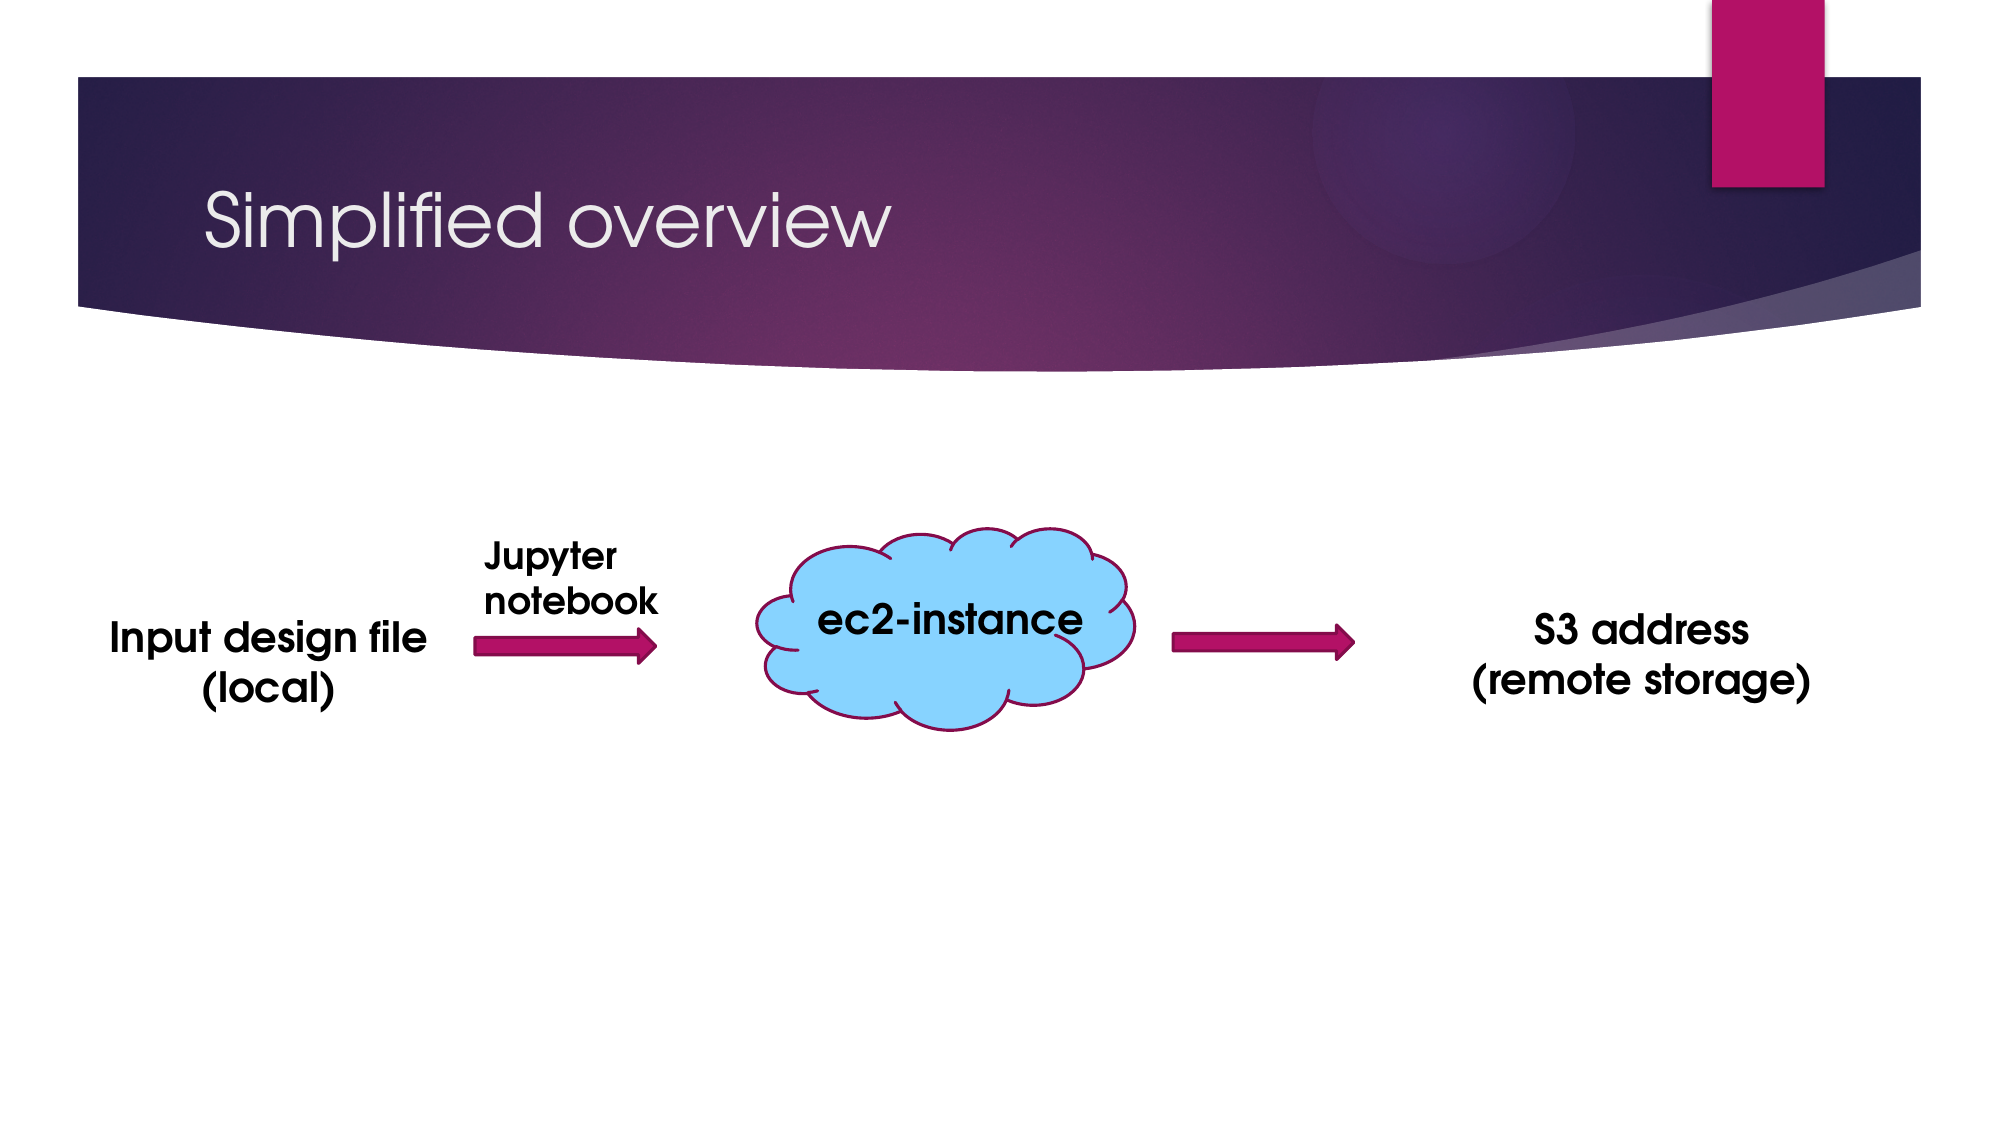

# Simplified overview
Jupyter
notebook

ec2-instance
S3 address
(remote storage)
Input design file
(local)